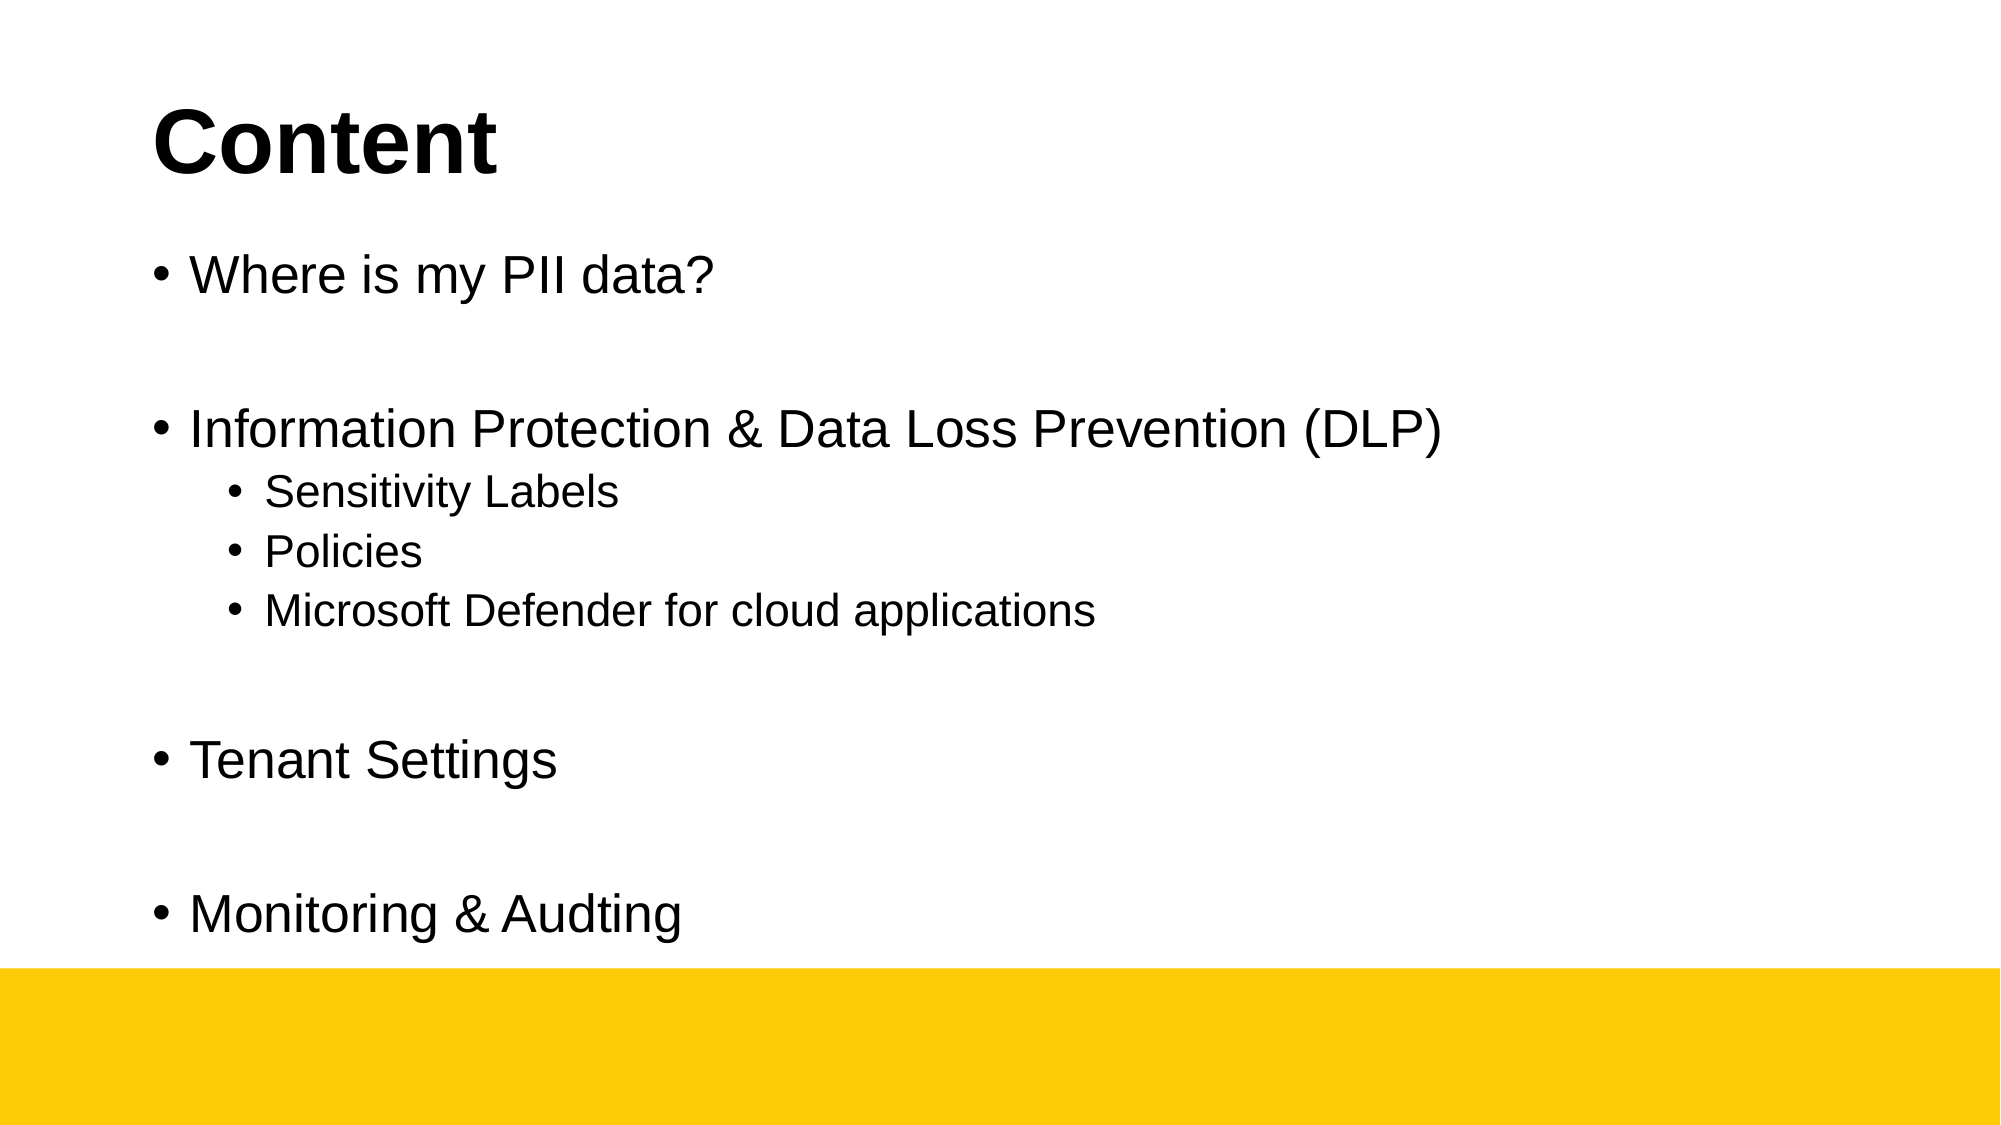

# Content
Where is my PII data?

Information Protection & Data Loss Prevention (DLP)
Sensitivity Labels
Policies
Microsoft Defender for cloud applications

Tenant Settings

Monitoring & Audting